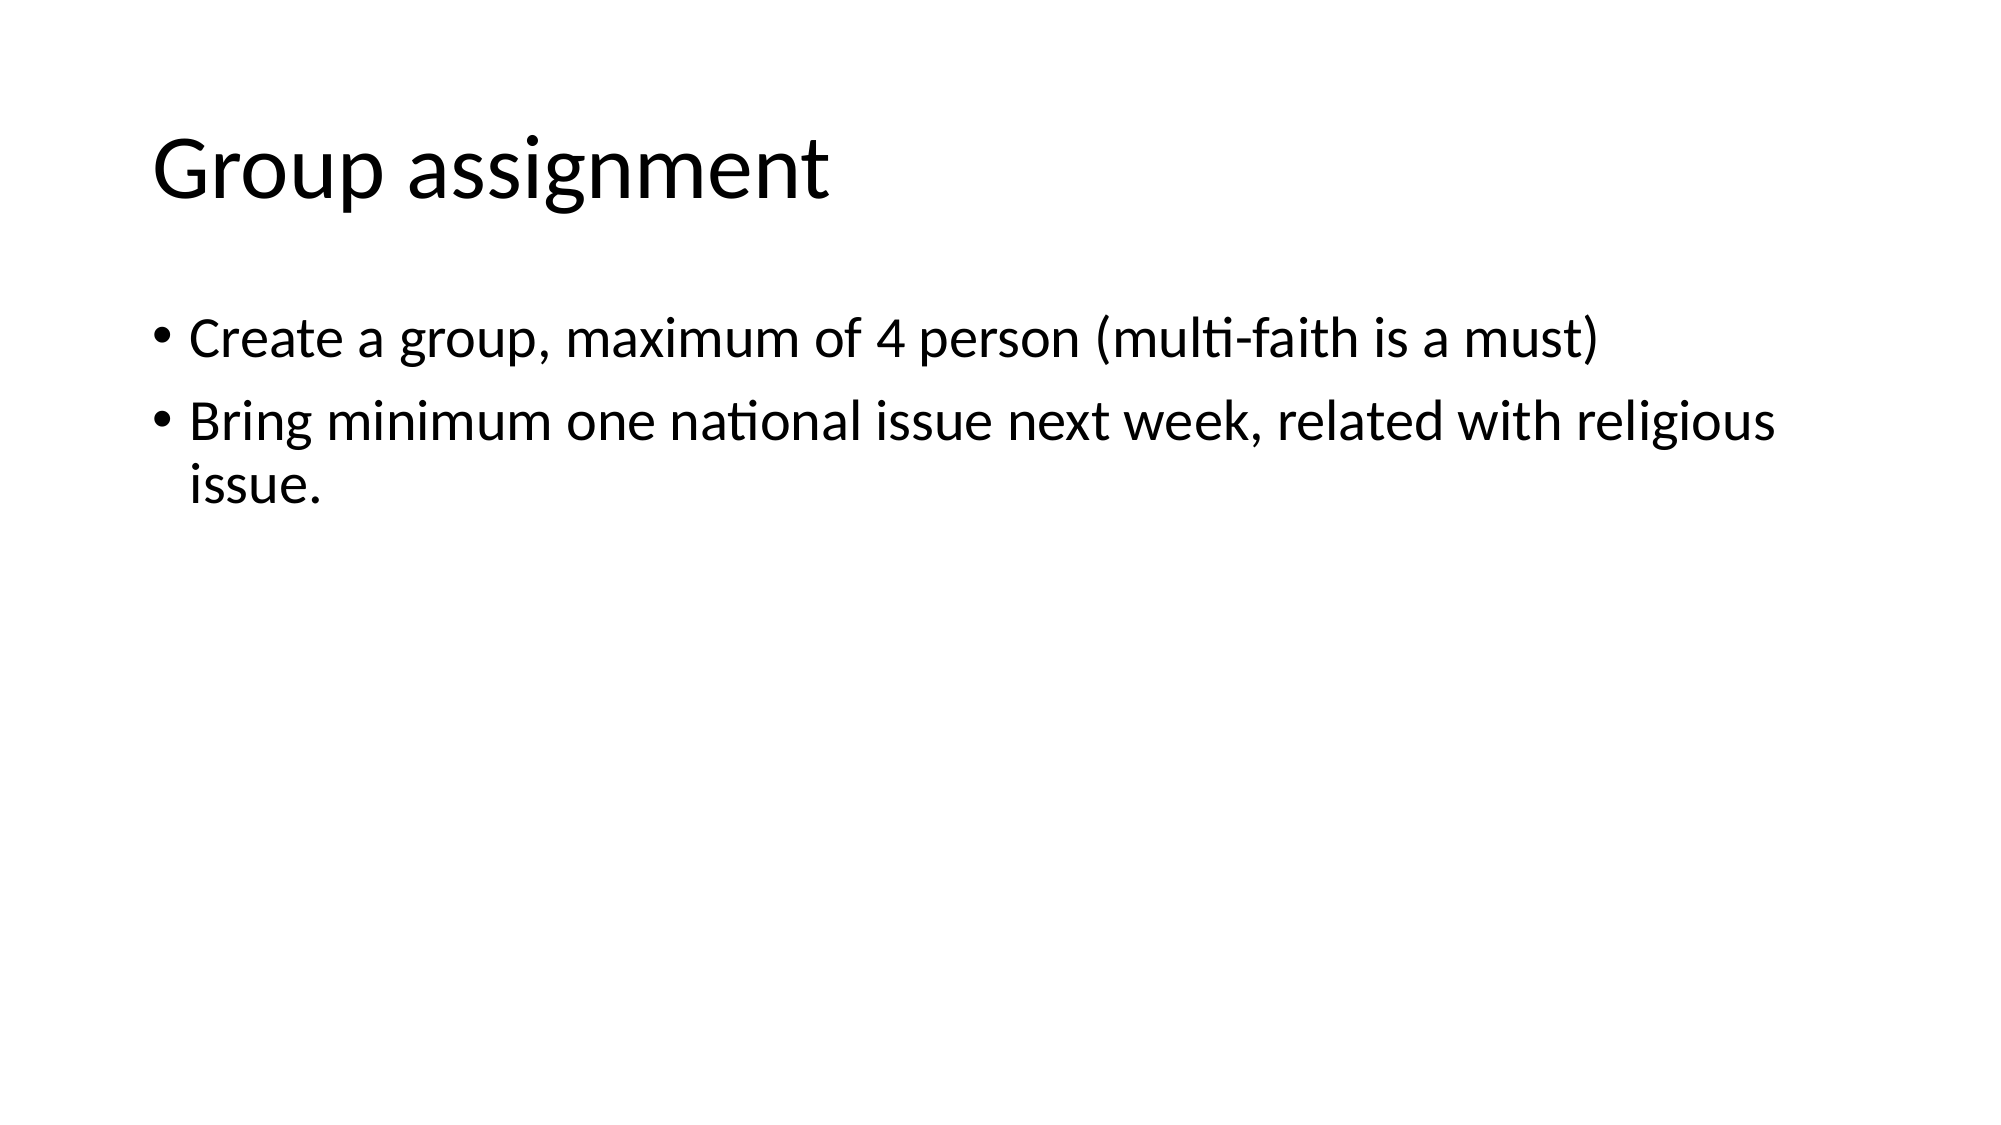

# Group assignment
Create a group, maximum of 4 person (multi-faith is a must)
Bring minimum one national issue next week, related with religious issue.